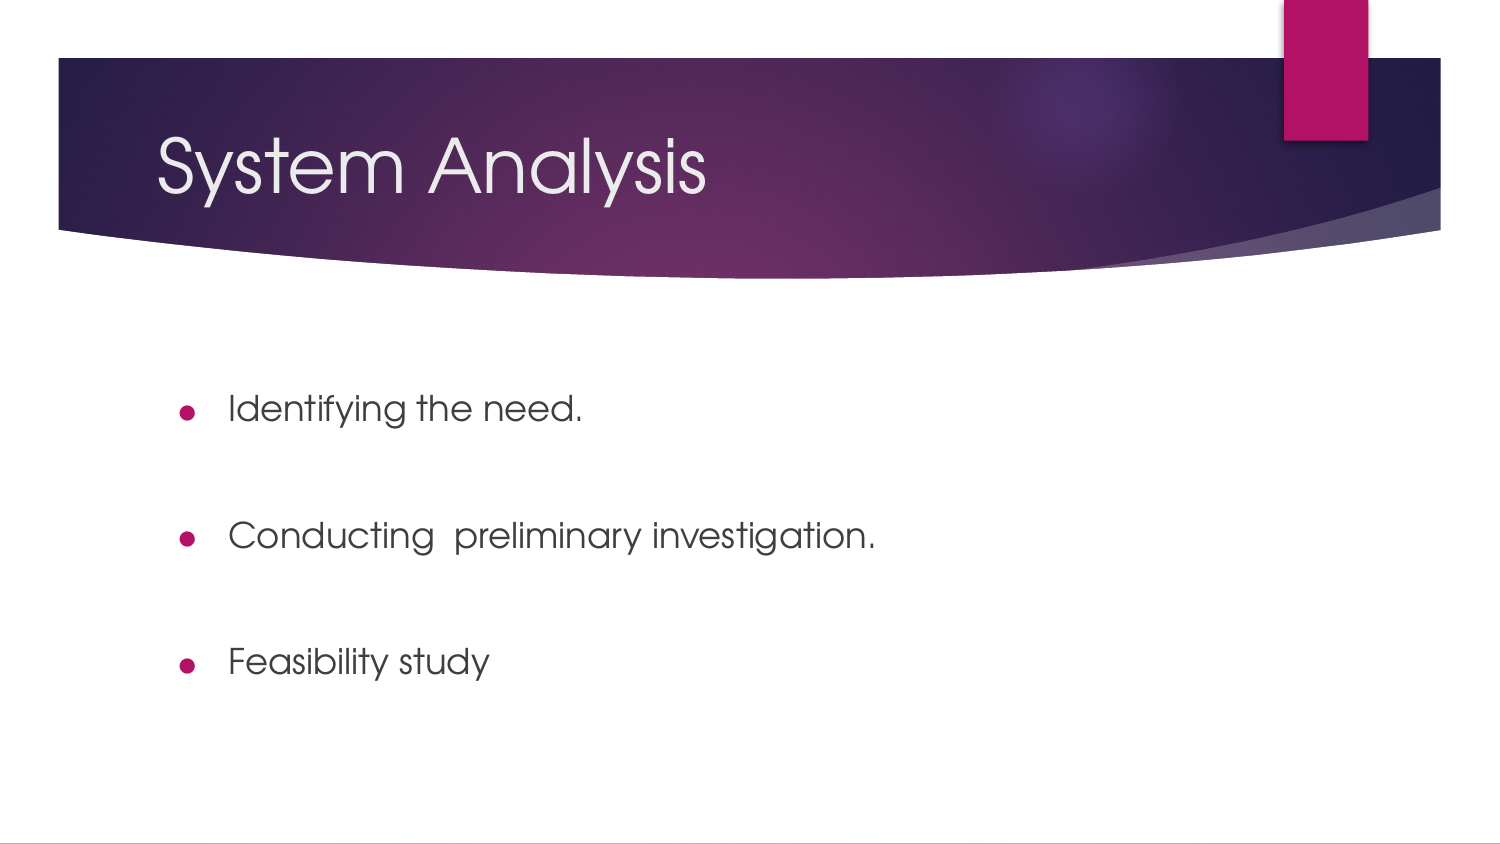

# System Analysis

Identifying the need.

Conducting  preliminary investigation.

Feasibility study